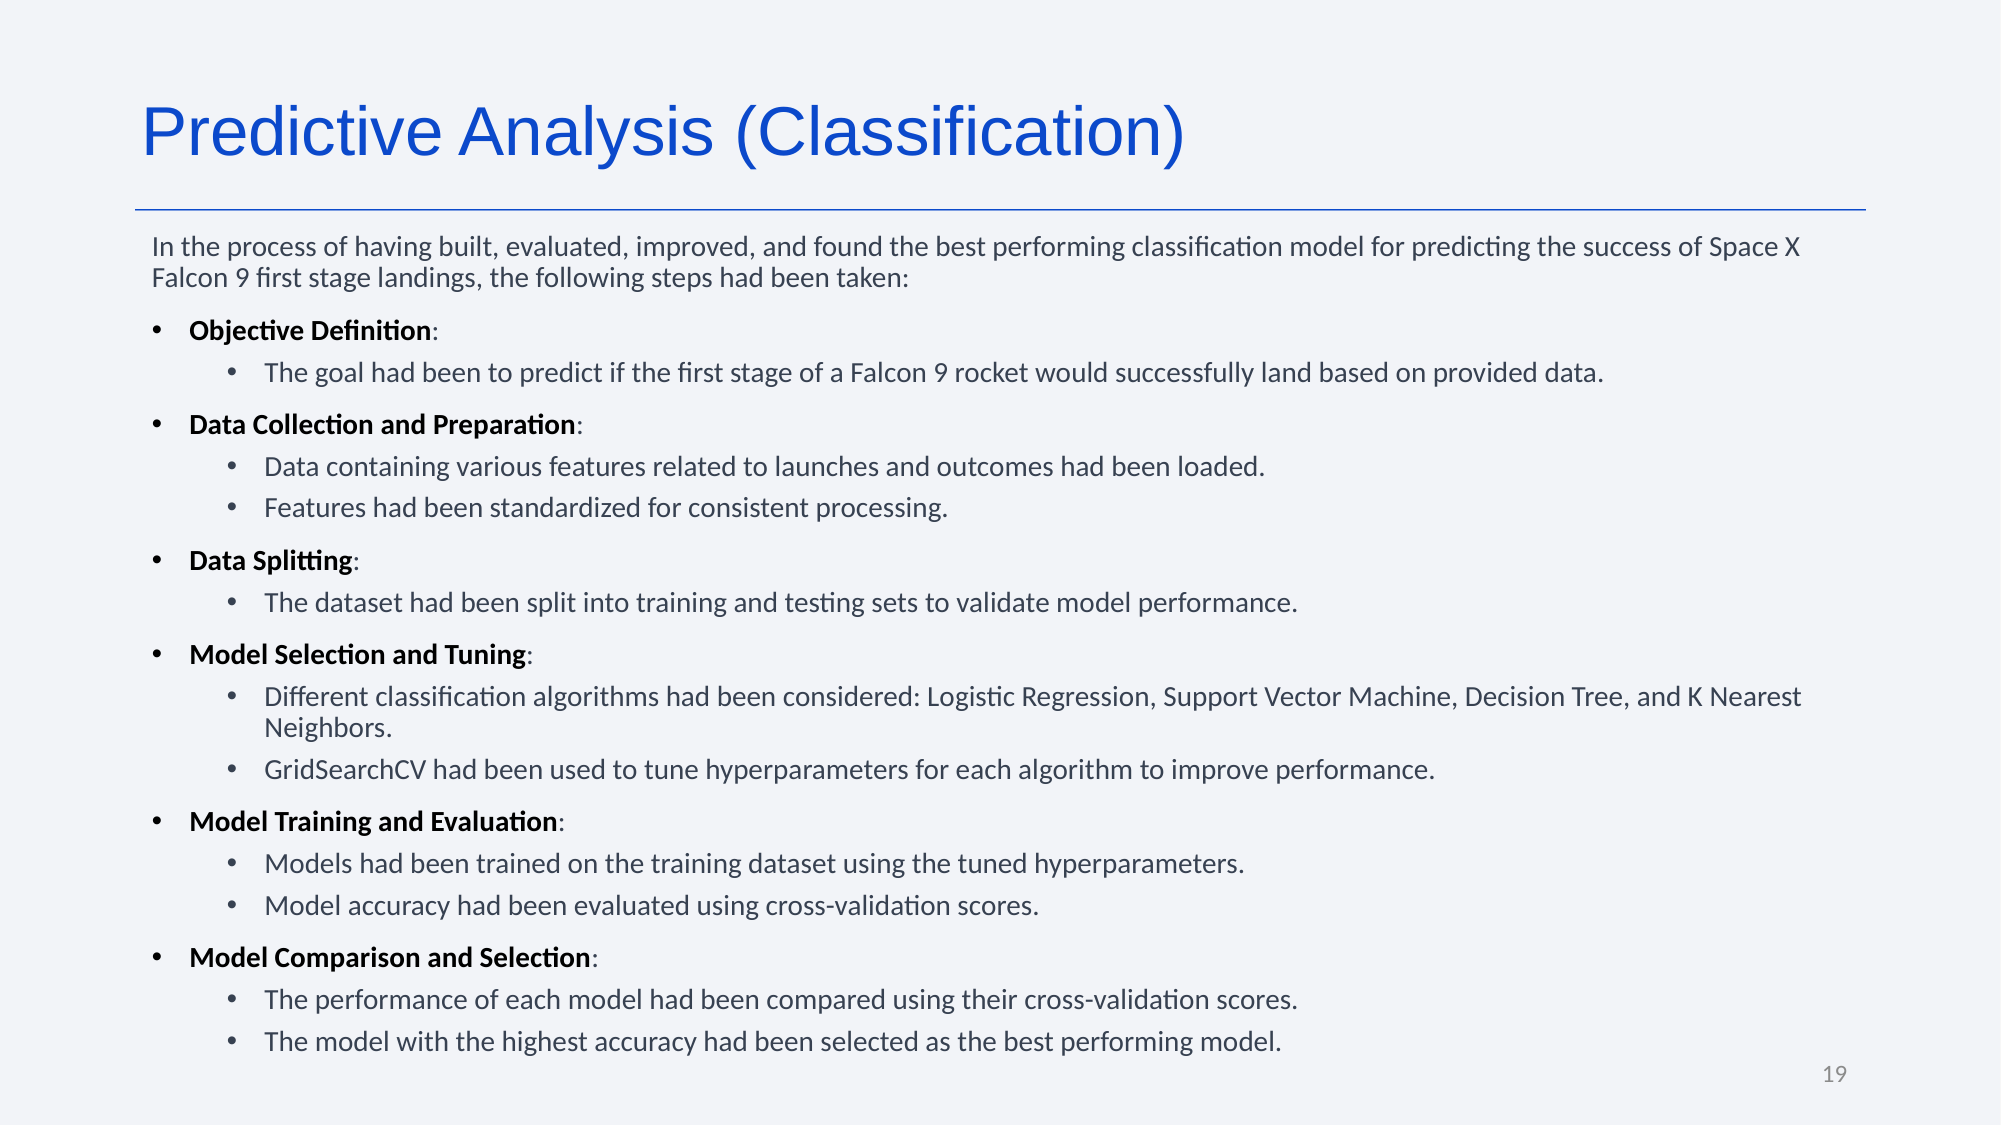

Predictive Analysis (Classification)
In the process of having built, evaluated, improved, and found the best performing classification model for predicting the success of Space X Falcon 9 first stage landings, the following steps had been taken:
Objective Definition:
The goal had been to predict if the first stage of a Falcon 9 rocket would successfully land based on provided data.
Data Collection and Preparation:
Data containing various features related to launches and outcomes had been loaded.
Features had been standardized for consistent processing.
Data Splitting:
The dataset had been split into training and testing sets to validate model performance.
Model Selection and Tuning:
Different classification algorithms had been considered: Logistic Regression, Support Vector Machine, Decision Tree, and K Nearest Neighbors.
GridSearchCV had been used to tune hyperparameters for each algorithm to improve performance.
Model Training and Evaluation:
Models had been trained on the training dataset using the tuned hyperparameters.
Model accuracy had been evaluated using cross-validation scores.
Model Comparison and Selection:
The performance of each model had been compared using their cross-validation scores.
The model with the highest accuracy had been selected as the best performing model.

19